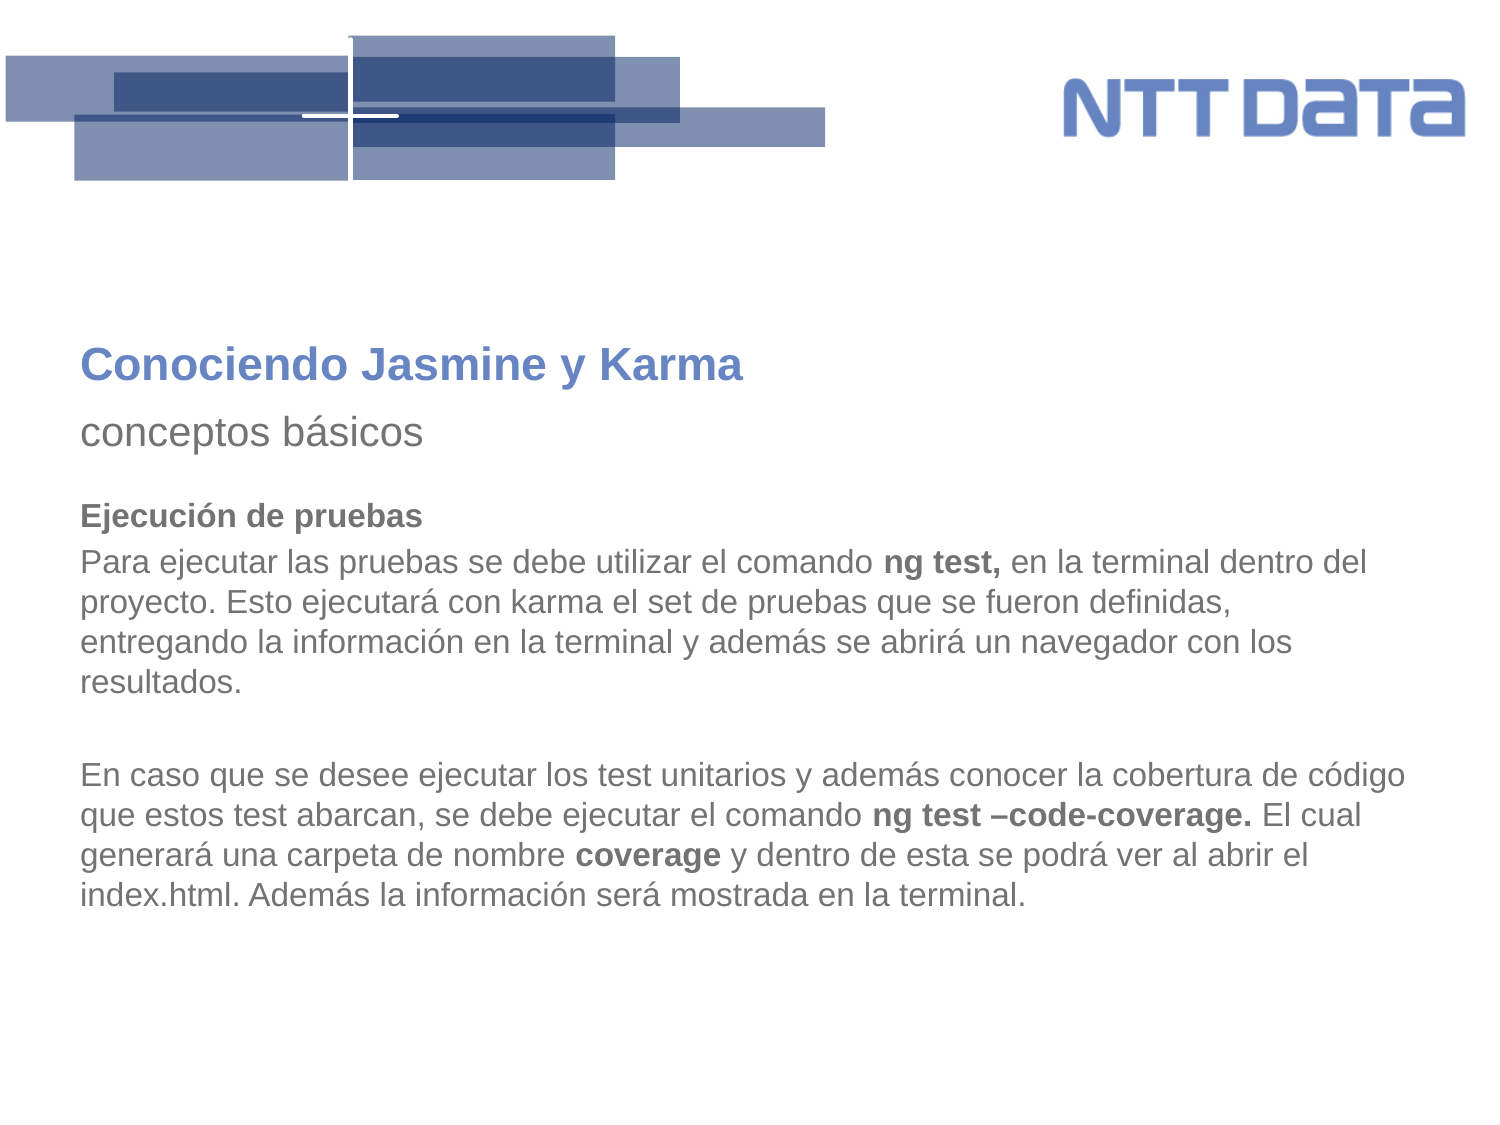

# Conociendo Jasmine y Karma
conceptos básicos

Ejecución de pruebas
Para ejecutar las pruebas se debe utilizar el comando ng test, en la terminal dentro del proyecto. Esto ejecutará con karma el set de pruebas que se fueron definidas, entregando la información en la terminal y además se abrirá un navegador con los resultados.

En caso que se desee ejecutar los test unitarios y además conocer la cobertura de código que estos test abarcan, se debe ejecutar el comando ng test –code-coverage. El cual generará una carpeta de nombre coverage y dentro de esta se podrá ver al abrir el index.html. Además la información será mostrada en la terminal.